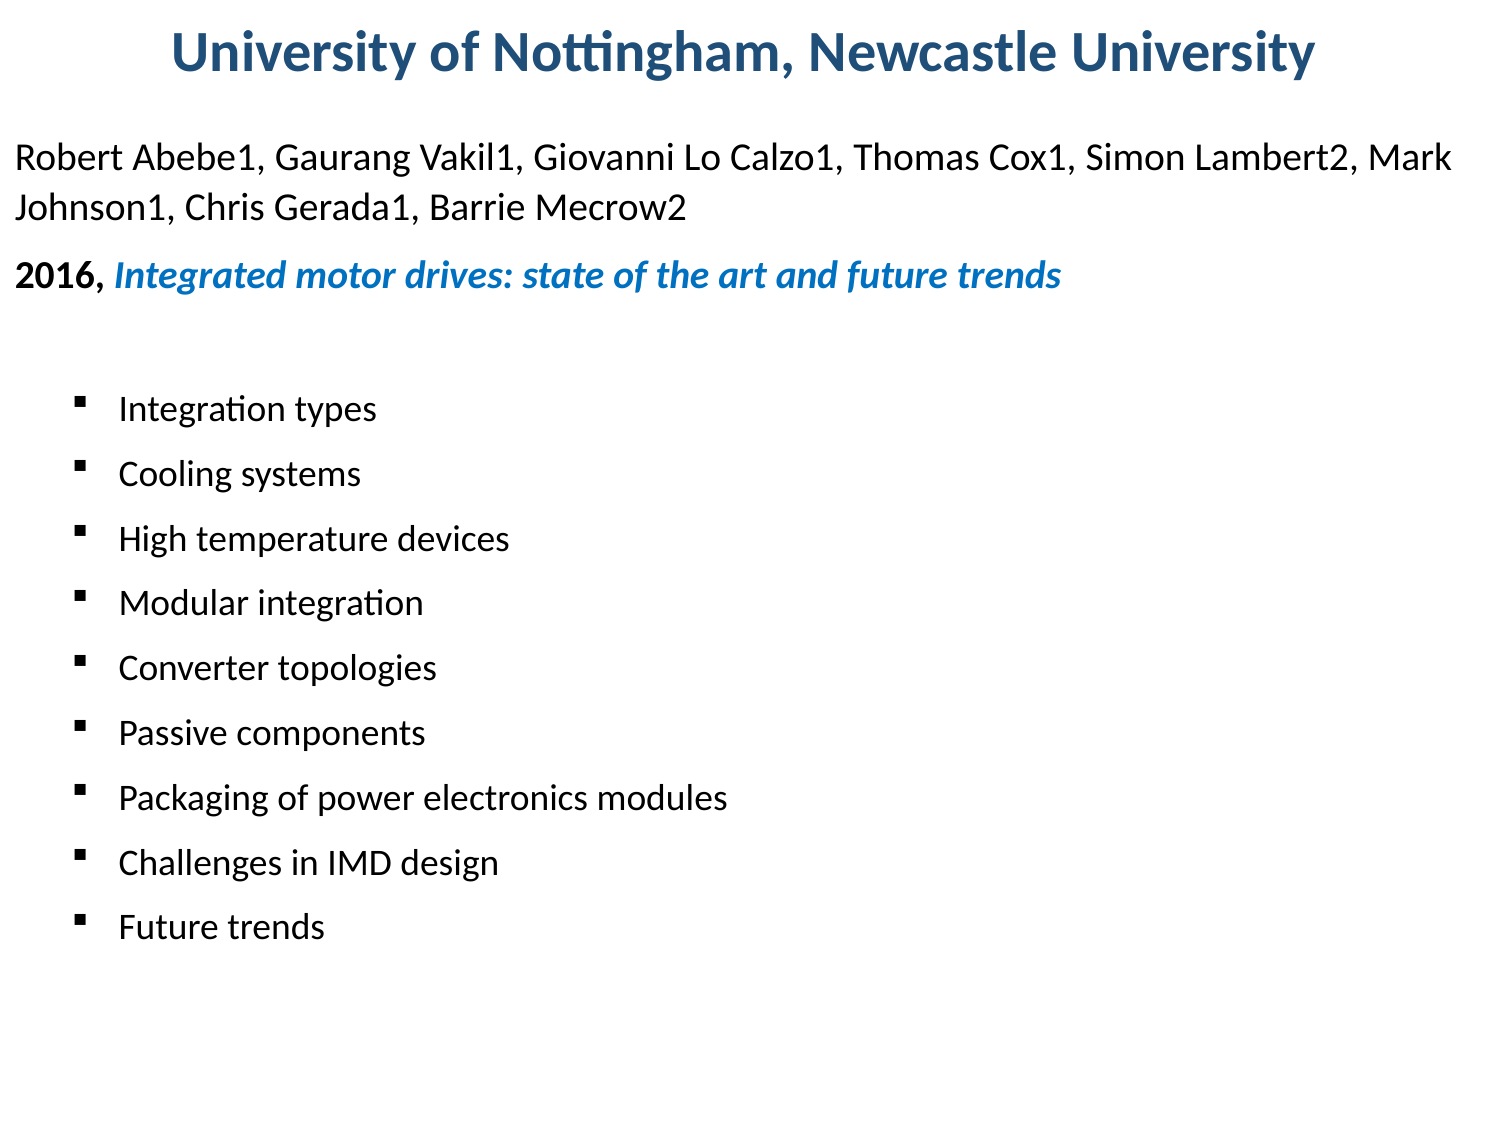

University of Nottingham, Newcastle University
Robert Abebe1, Gaurang Vakil1, Giovanni Lo Calzo1, Thomas Cox1, Simon Lambert2, Mark Johnson1, Chris Gerada1, Barrie Mecrow2
2016, Integrated motor drives: state of the art and future trends
Integration types
Cooling systems
High temperature devices
Modular integration
Converter topologies
Passive components
Packaging of power electronics modules
Challenges in IMD design
Future trends